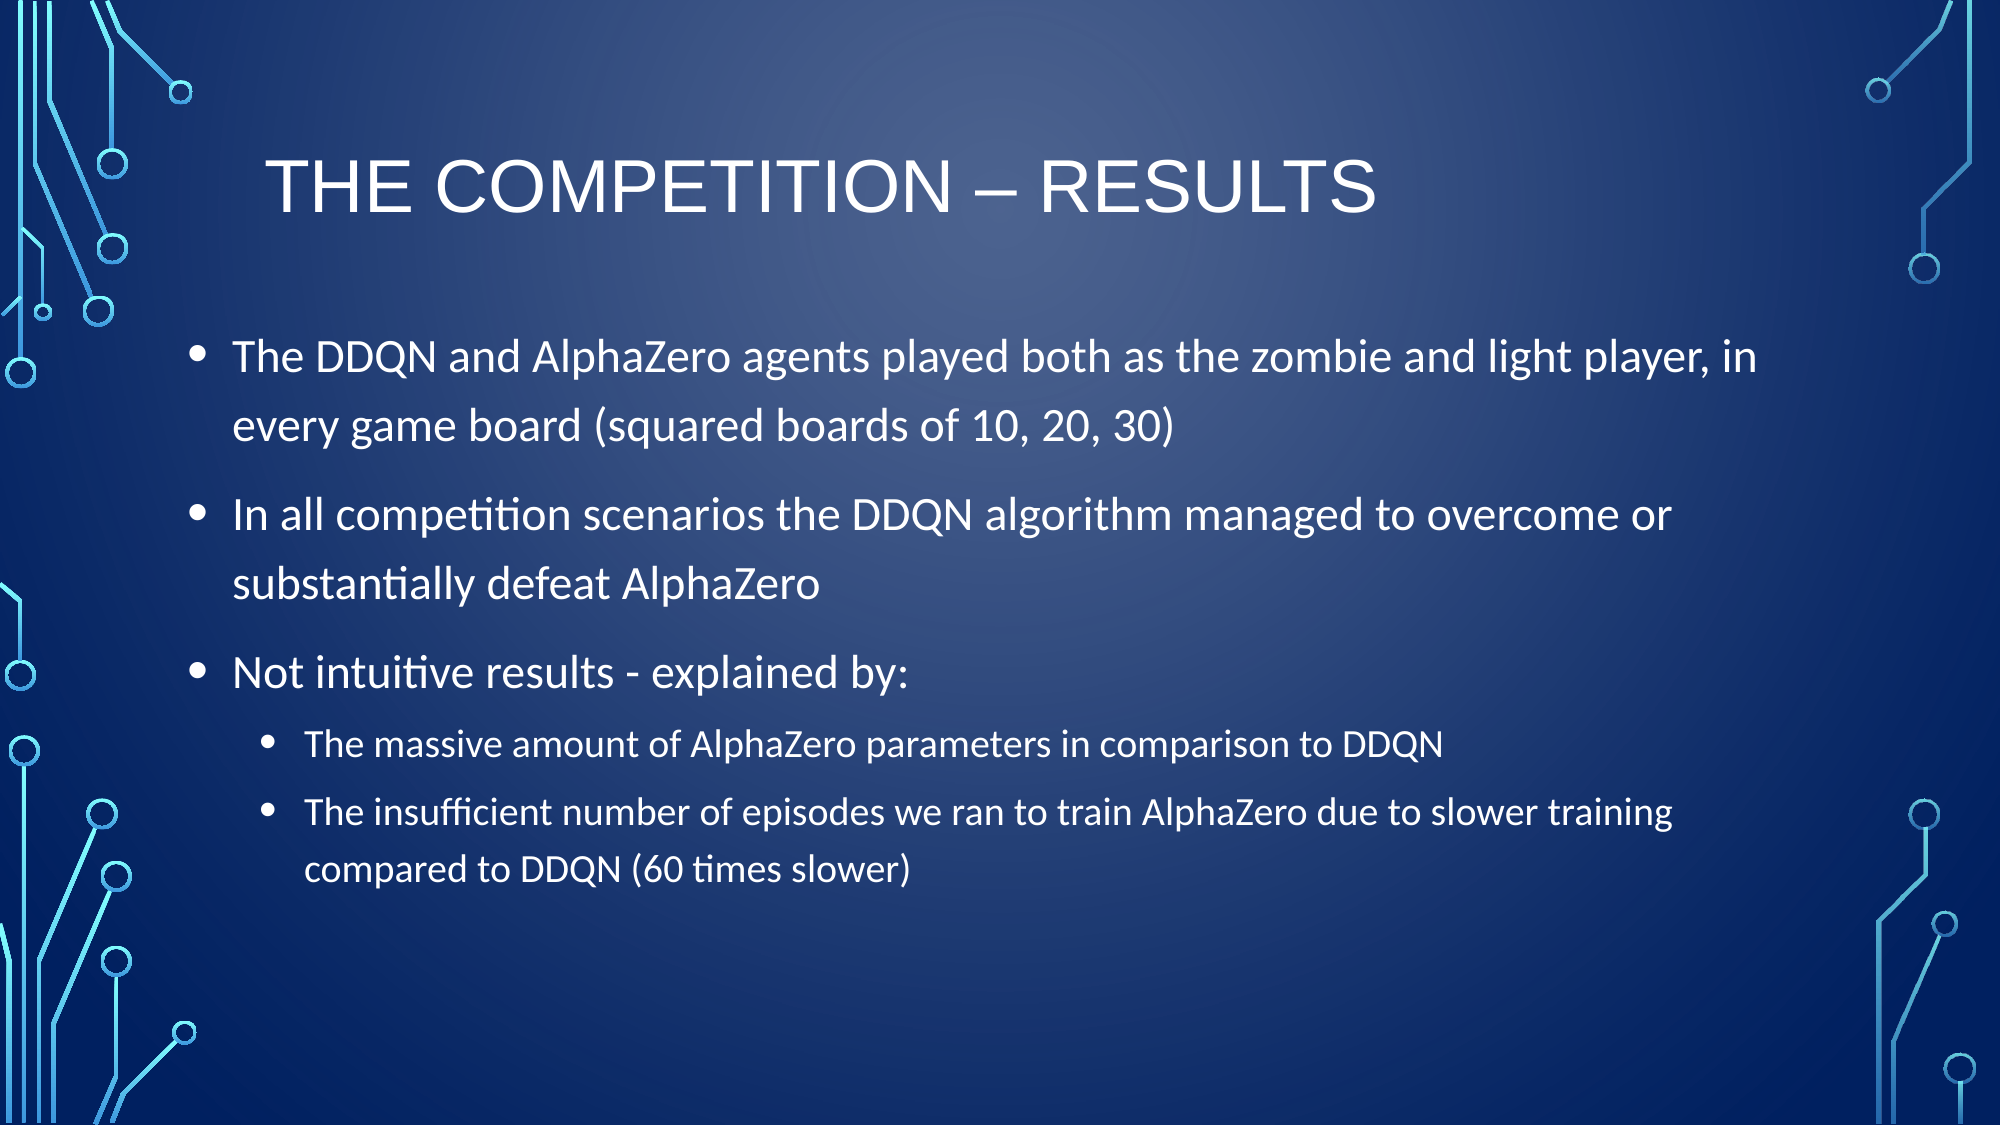

The competition – results
The DDQN and AlphaZero agents played both as the zombie and light player, in every game board (squared boards of 10, 20, 30)
In all competition scenarios the DDQN algorithm managed to overcome or substantially defeat AlphaZero
Not intuitive results - explained by:
The massive amount of AlphaZero parameters in comparison to DDQN
The insufficient number of episodes we ran to train AlphaZero due to slower training compared to DDQN (60 times slower)